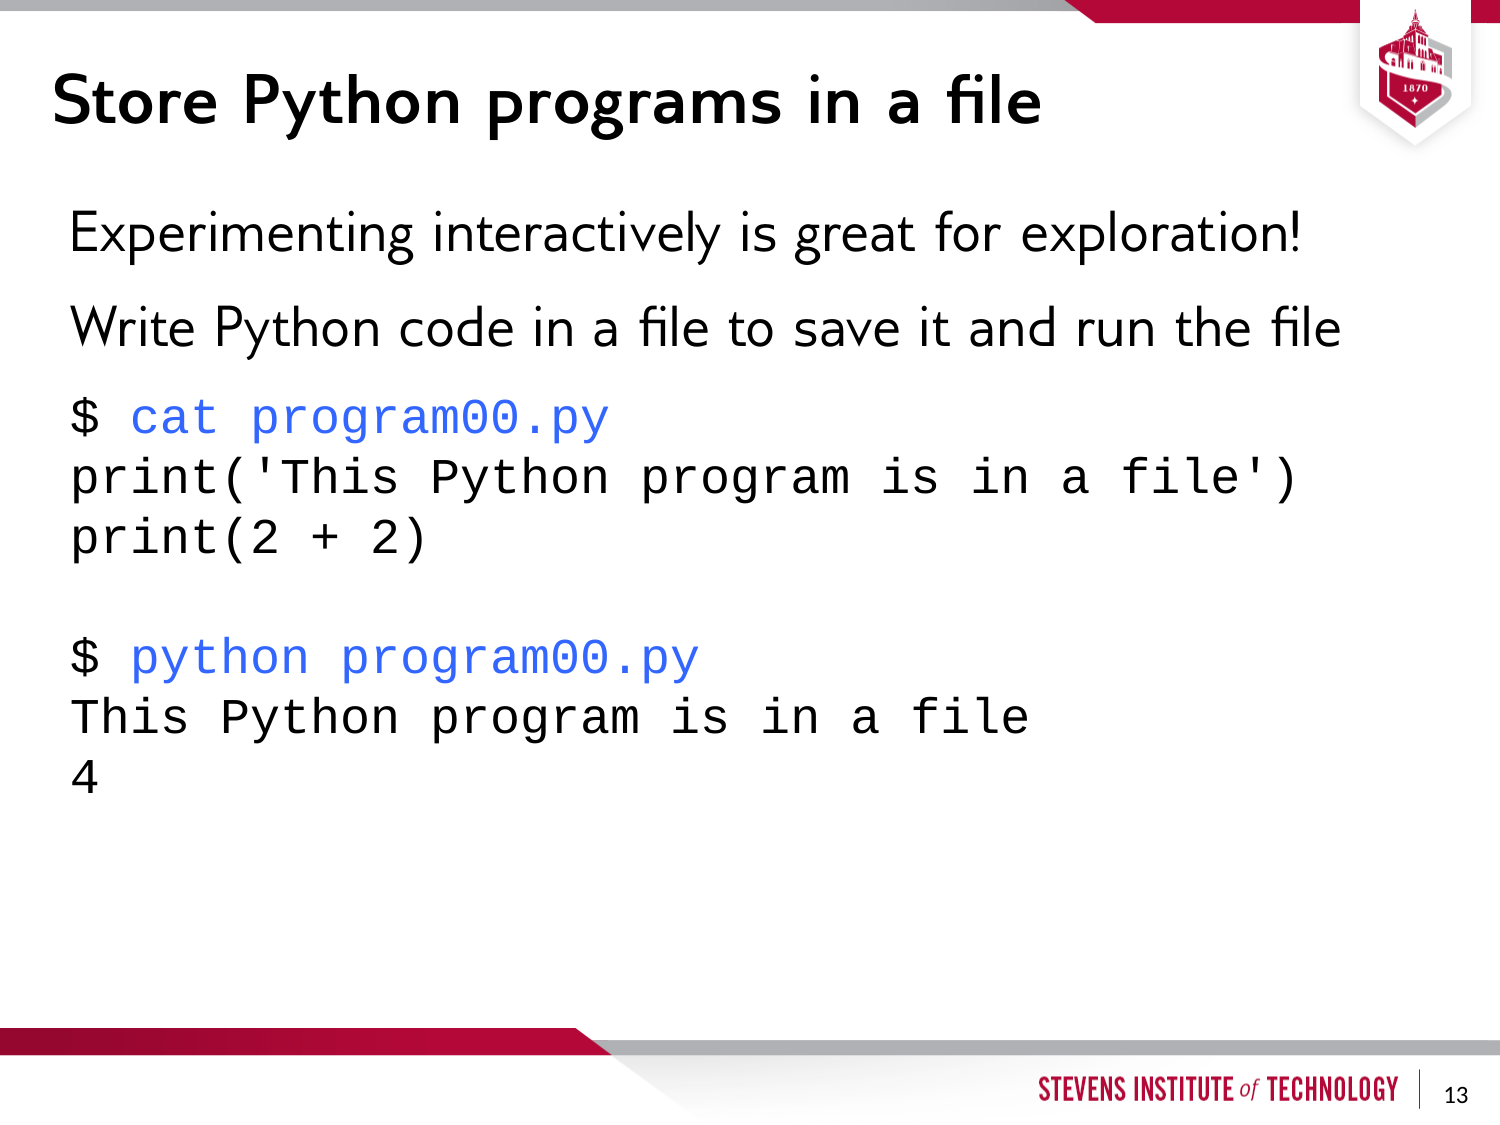

# Store Python programs in a file
Experimenting interactively is great for exploration!
Write Python code in a file to save it and run the file
$ cat program00.py
print('This Python program is in a file')
print(2 + 2)

$ python program00.py
This Python program is in a file
4

13